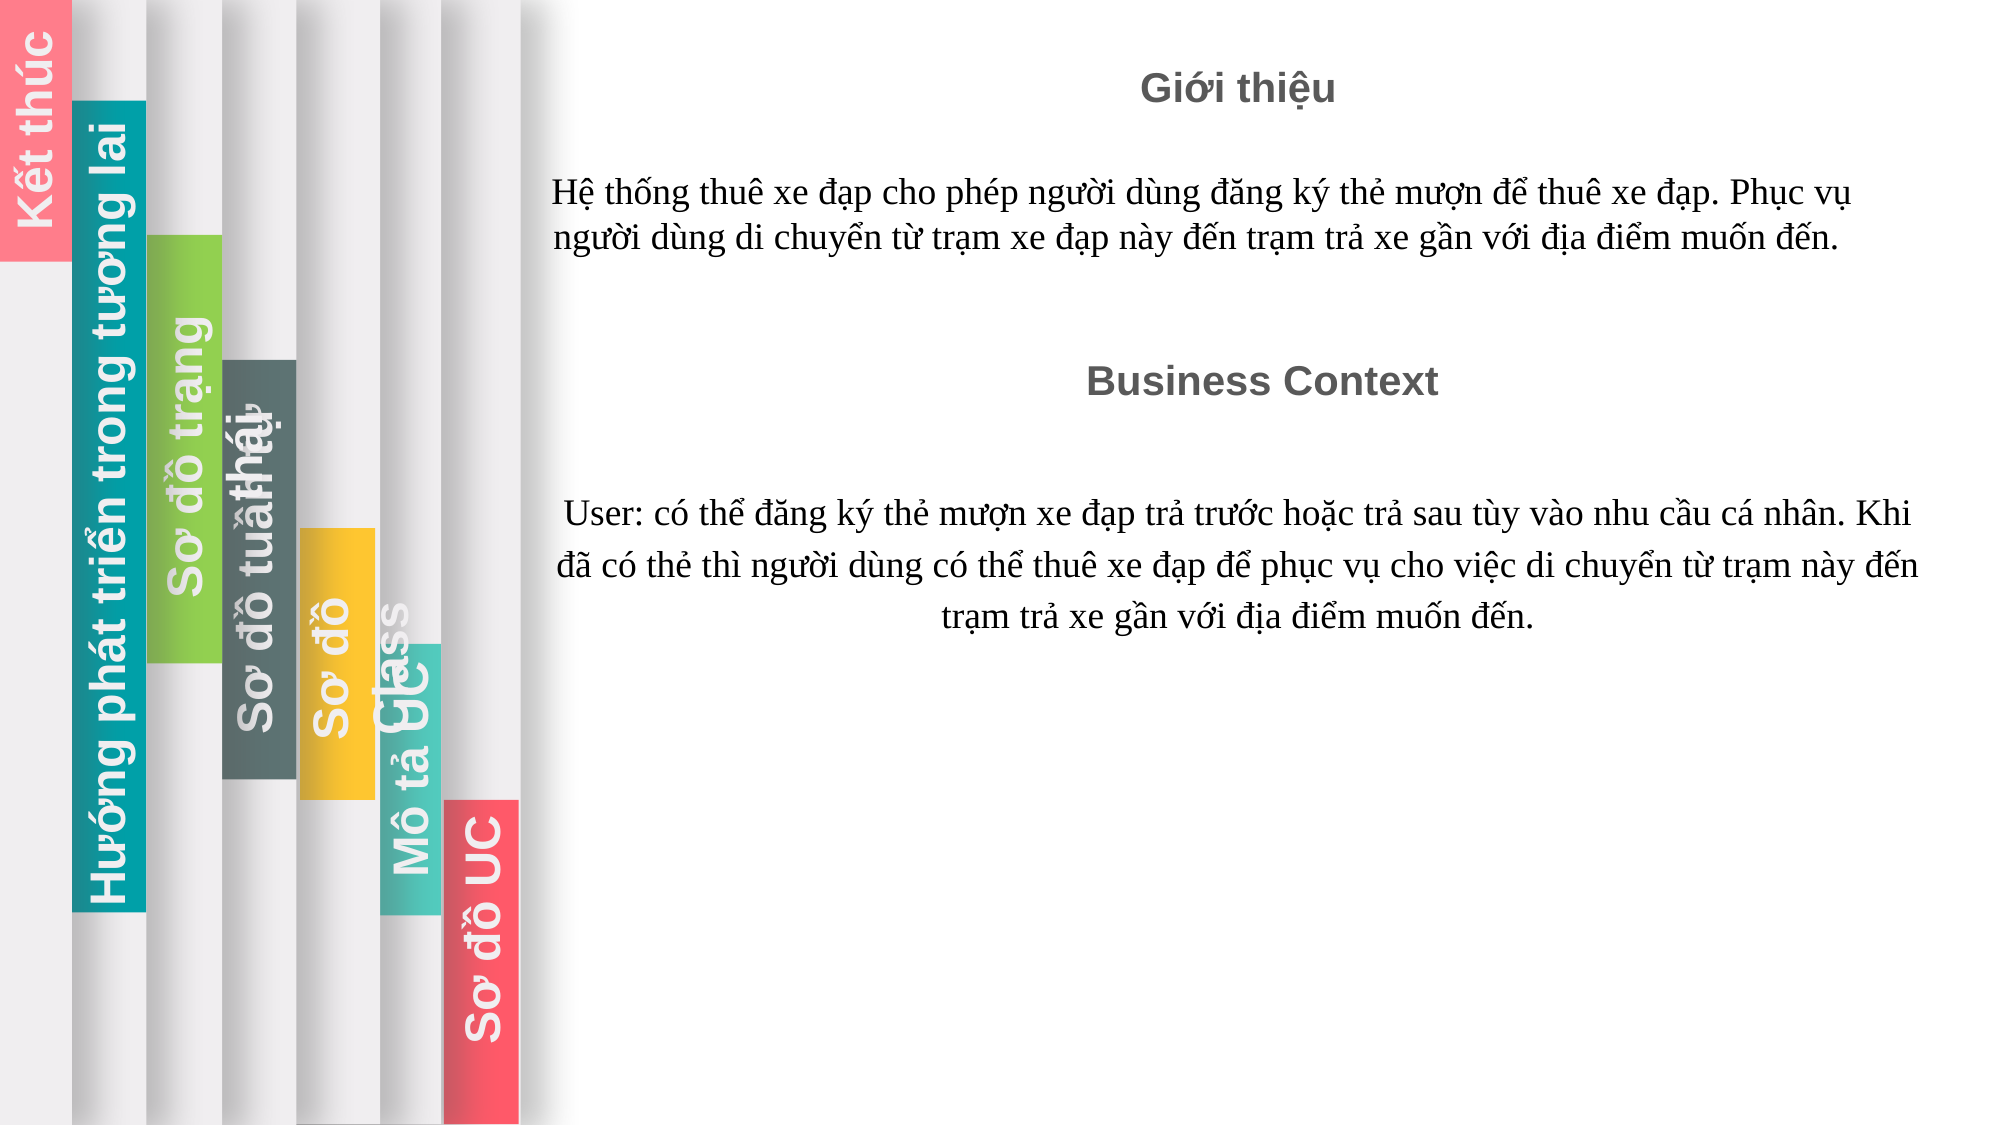

Sơ đồ trạng thái

Sơ đồ tuần tự

Kết thúc

Giới thiệu
Hệ thống thuê xe đạp cho phép người dùng đăng ký thẻ mượn để thuê xe đạp. Phục vụ người dùng di chuyển từ trạm xe đạp này đến trạm trả xe gần với địa điểm muốn đến.
Business Context
User: có thể đăng ký thẻ mượn xe đạp trả trước hoặc trả sau tùy vào nhu cầu cá nhân. Khi đã có thẻ thì người dùng có thể thuê xe đạp để phục vụ cho việc di chuyển từ trạm này đến trạm trả xe gần với địa điểm muốn đến.
Hướng phát triển trong tương lai
Sơ đồ Class
Mô tả UC
Sơ đồ UC